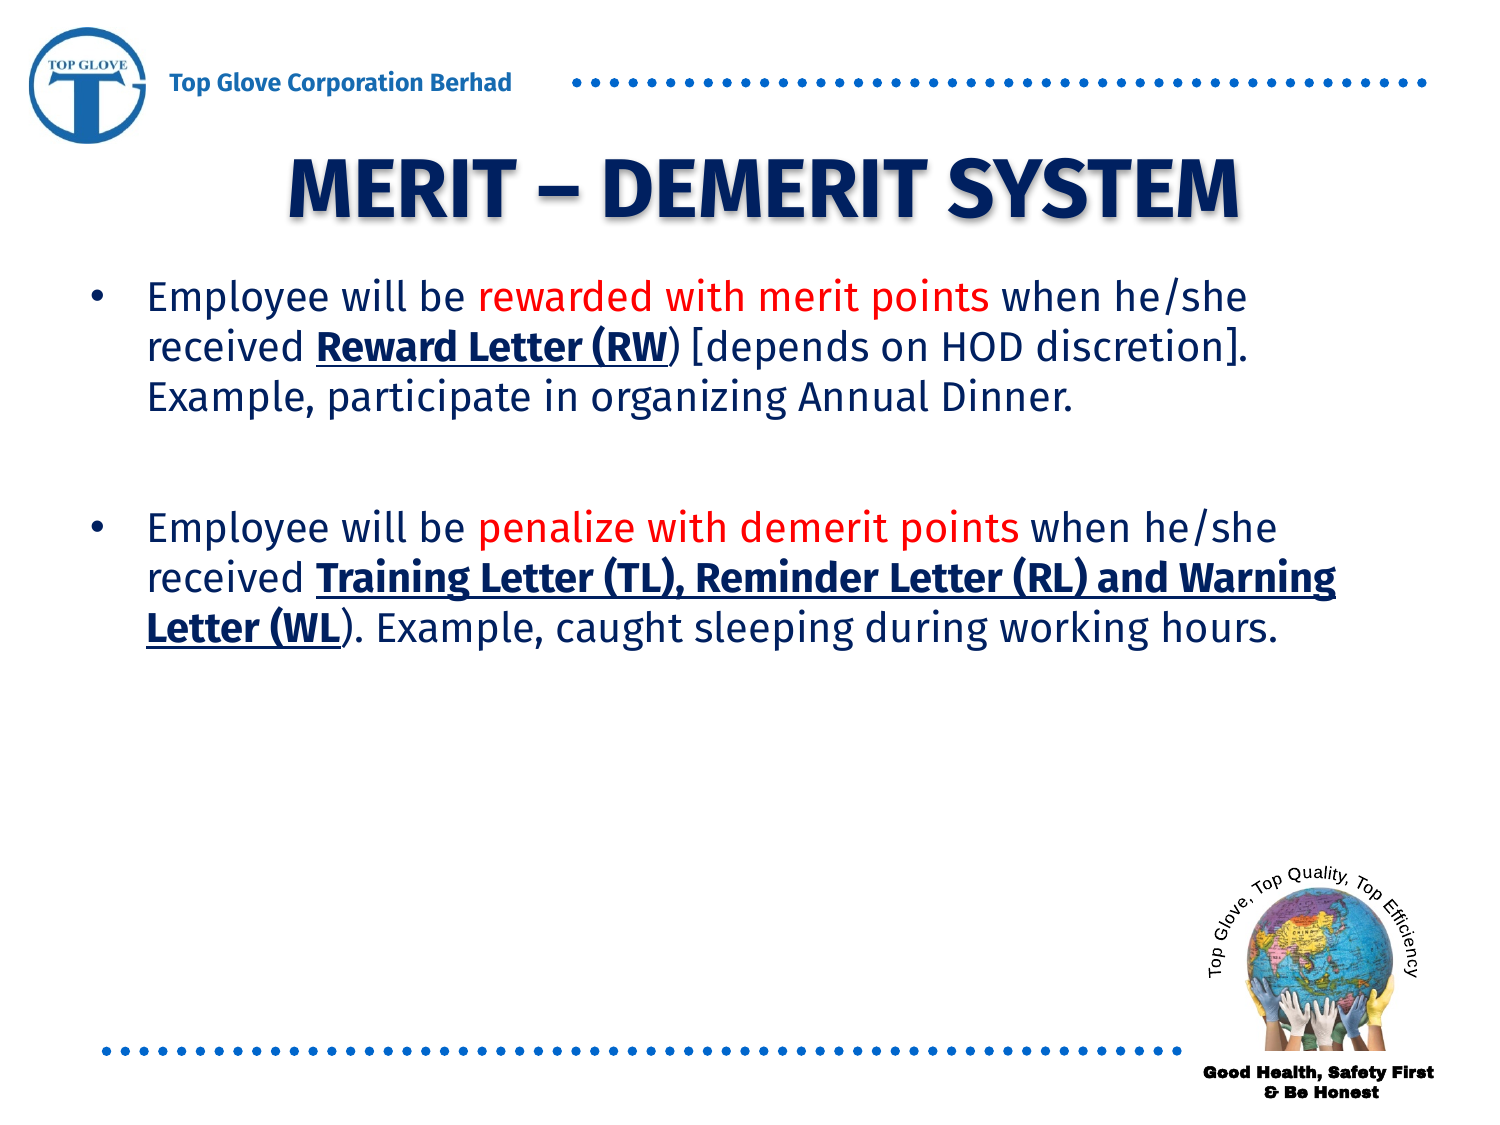

MERIT – DEMERIT SYSTEM
Employee will be rewarded with merit points when he/she received Reward Letter (RW) [depends on HOD discretion]. Example, participate in organizing Annual Dinner.

Employee will be penalize with demerit points when he/she received Training Letter (TL), Reminder Letter (RL) and Warning Letter (WL). Example, caught sleeping during working hours.